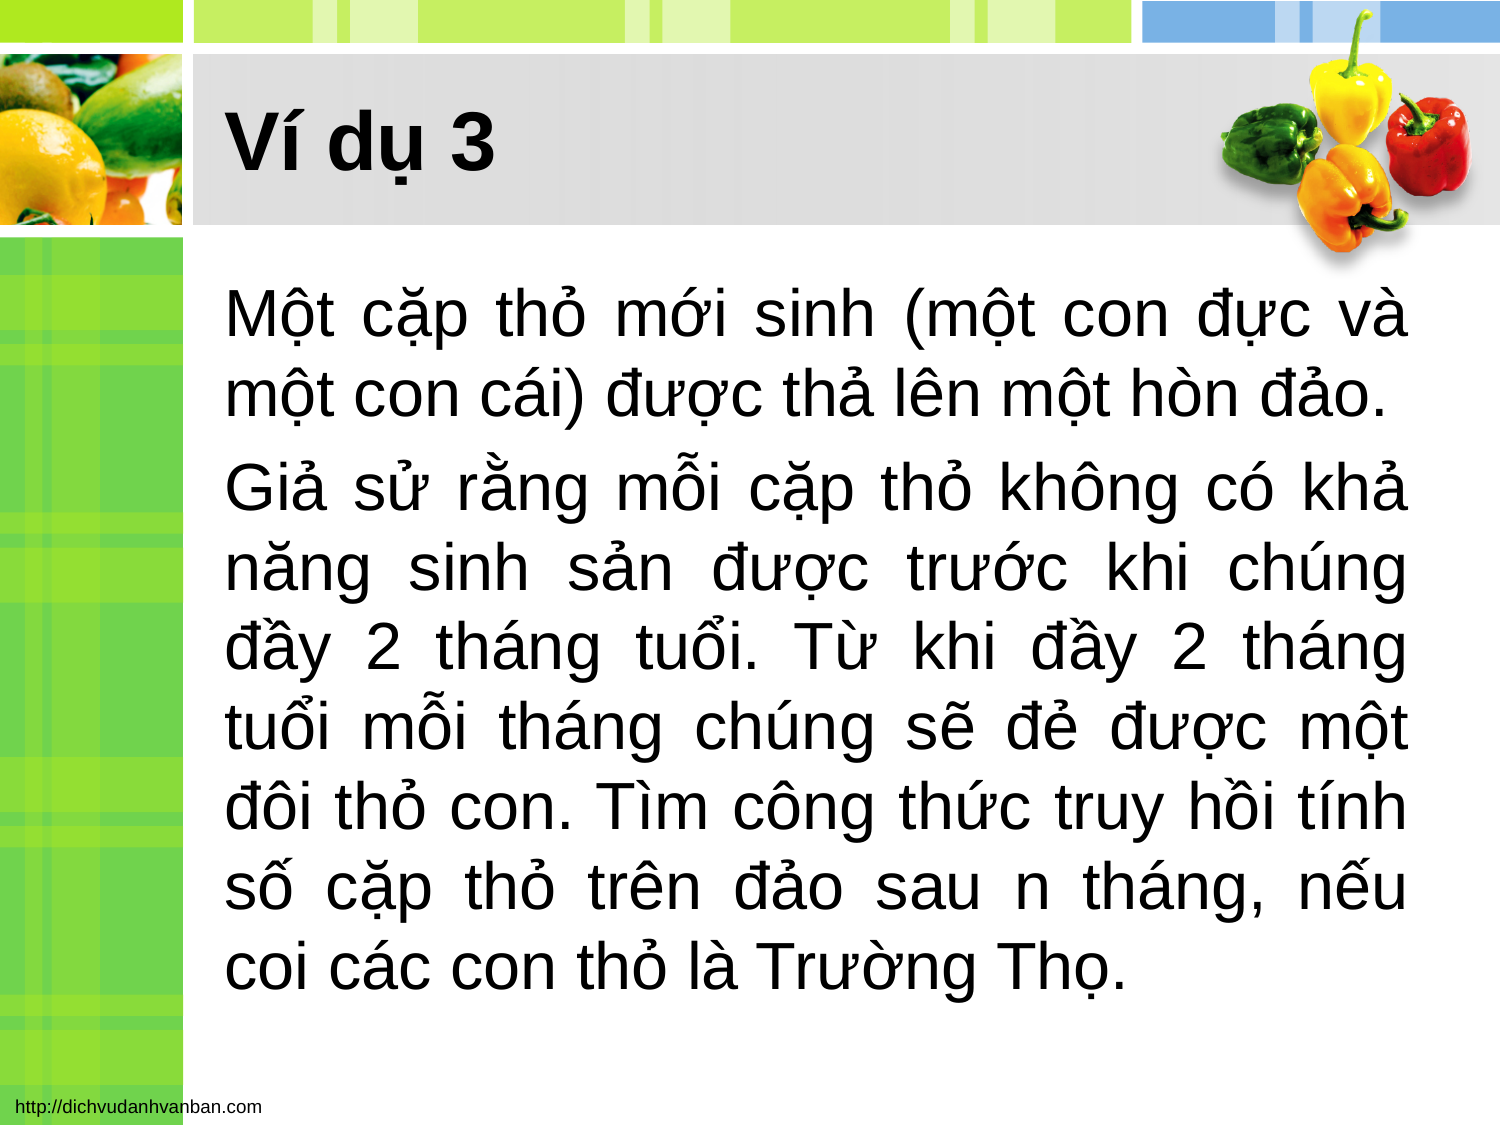

# Ví dụ 3
Một cặp thỏ mới sinh (một con đực và một con cái) được thả lên một hòn đảo.
Giả sử rằng mỗi cặp thỏ không có khả năng sinh sản được trước khi chúng đầy 2 tháng tuổi. Từ khi đầy 2 tháng tuổi mỗi tháng chúng sẽ đẻ được một đôi thỏ con. Tìm công thức truy hồi tính số cặp thỏ trên đảo sau n tháng, nếu coi các con thỏ là Trường Thọ.